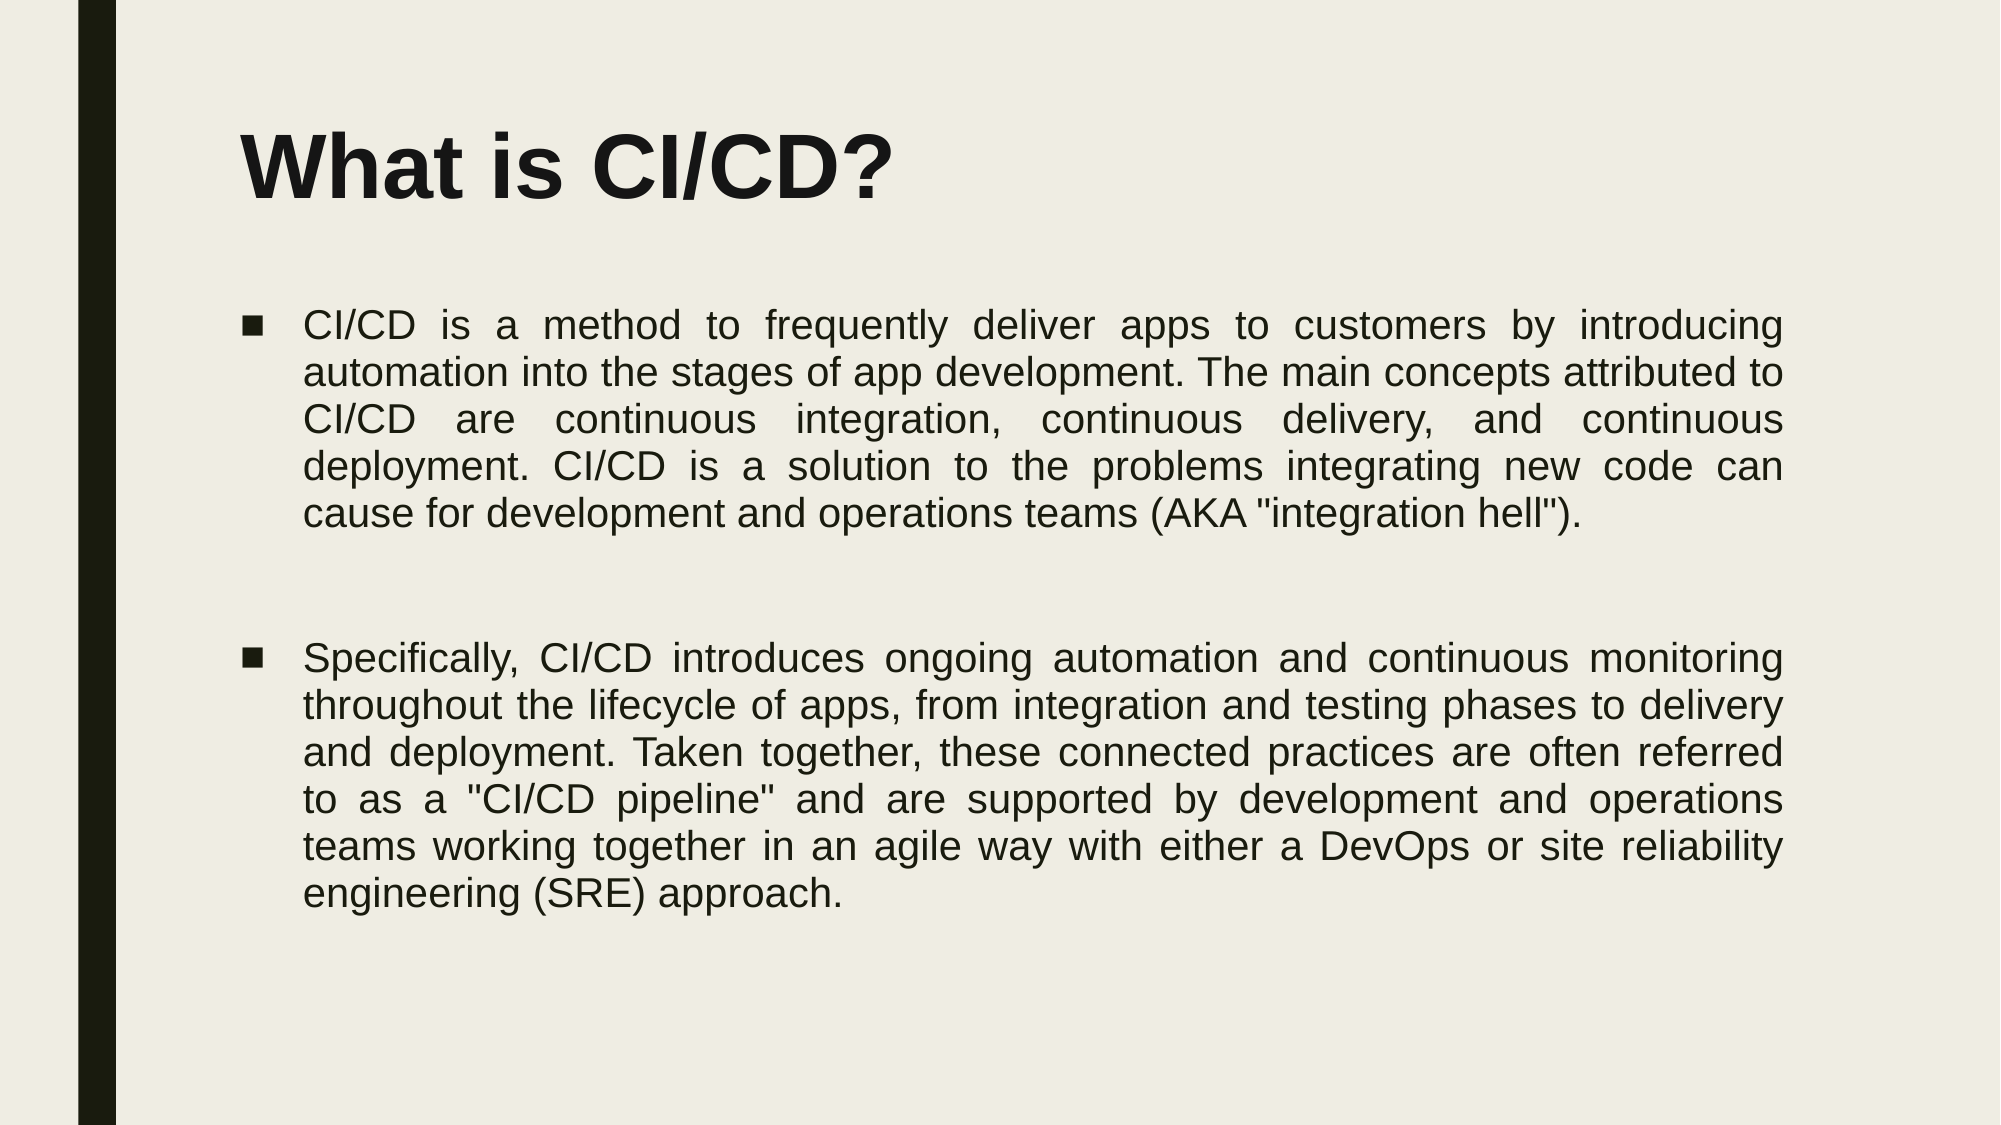

# What is CI/CD?
CI/CD is a method to frequently deliver apps to customers by introducing automation into the stages of app development. The main concepts attributed to CI/CD are continuous integration, continuous delivery, and continuous deployment. CI/CD is a solution to the problems integrating new code can cause for development and operations teams (AKA "integration hell").

Specifically, CI/CD introduces ongoing automation and continuous monitoring throughout the lifecycle of apps, from integration and testing phases to delivery and deployment. Taken together, these connected practices are often referred to as a "CI/CD pipeline" and are supported by development and operations teams working together in an agile way with either a DevOps or site reliability engineering (SRE) approach.